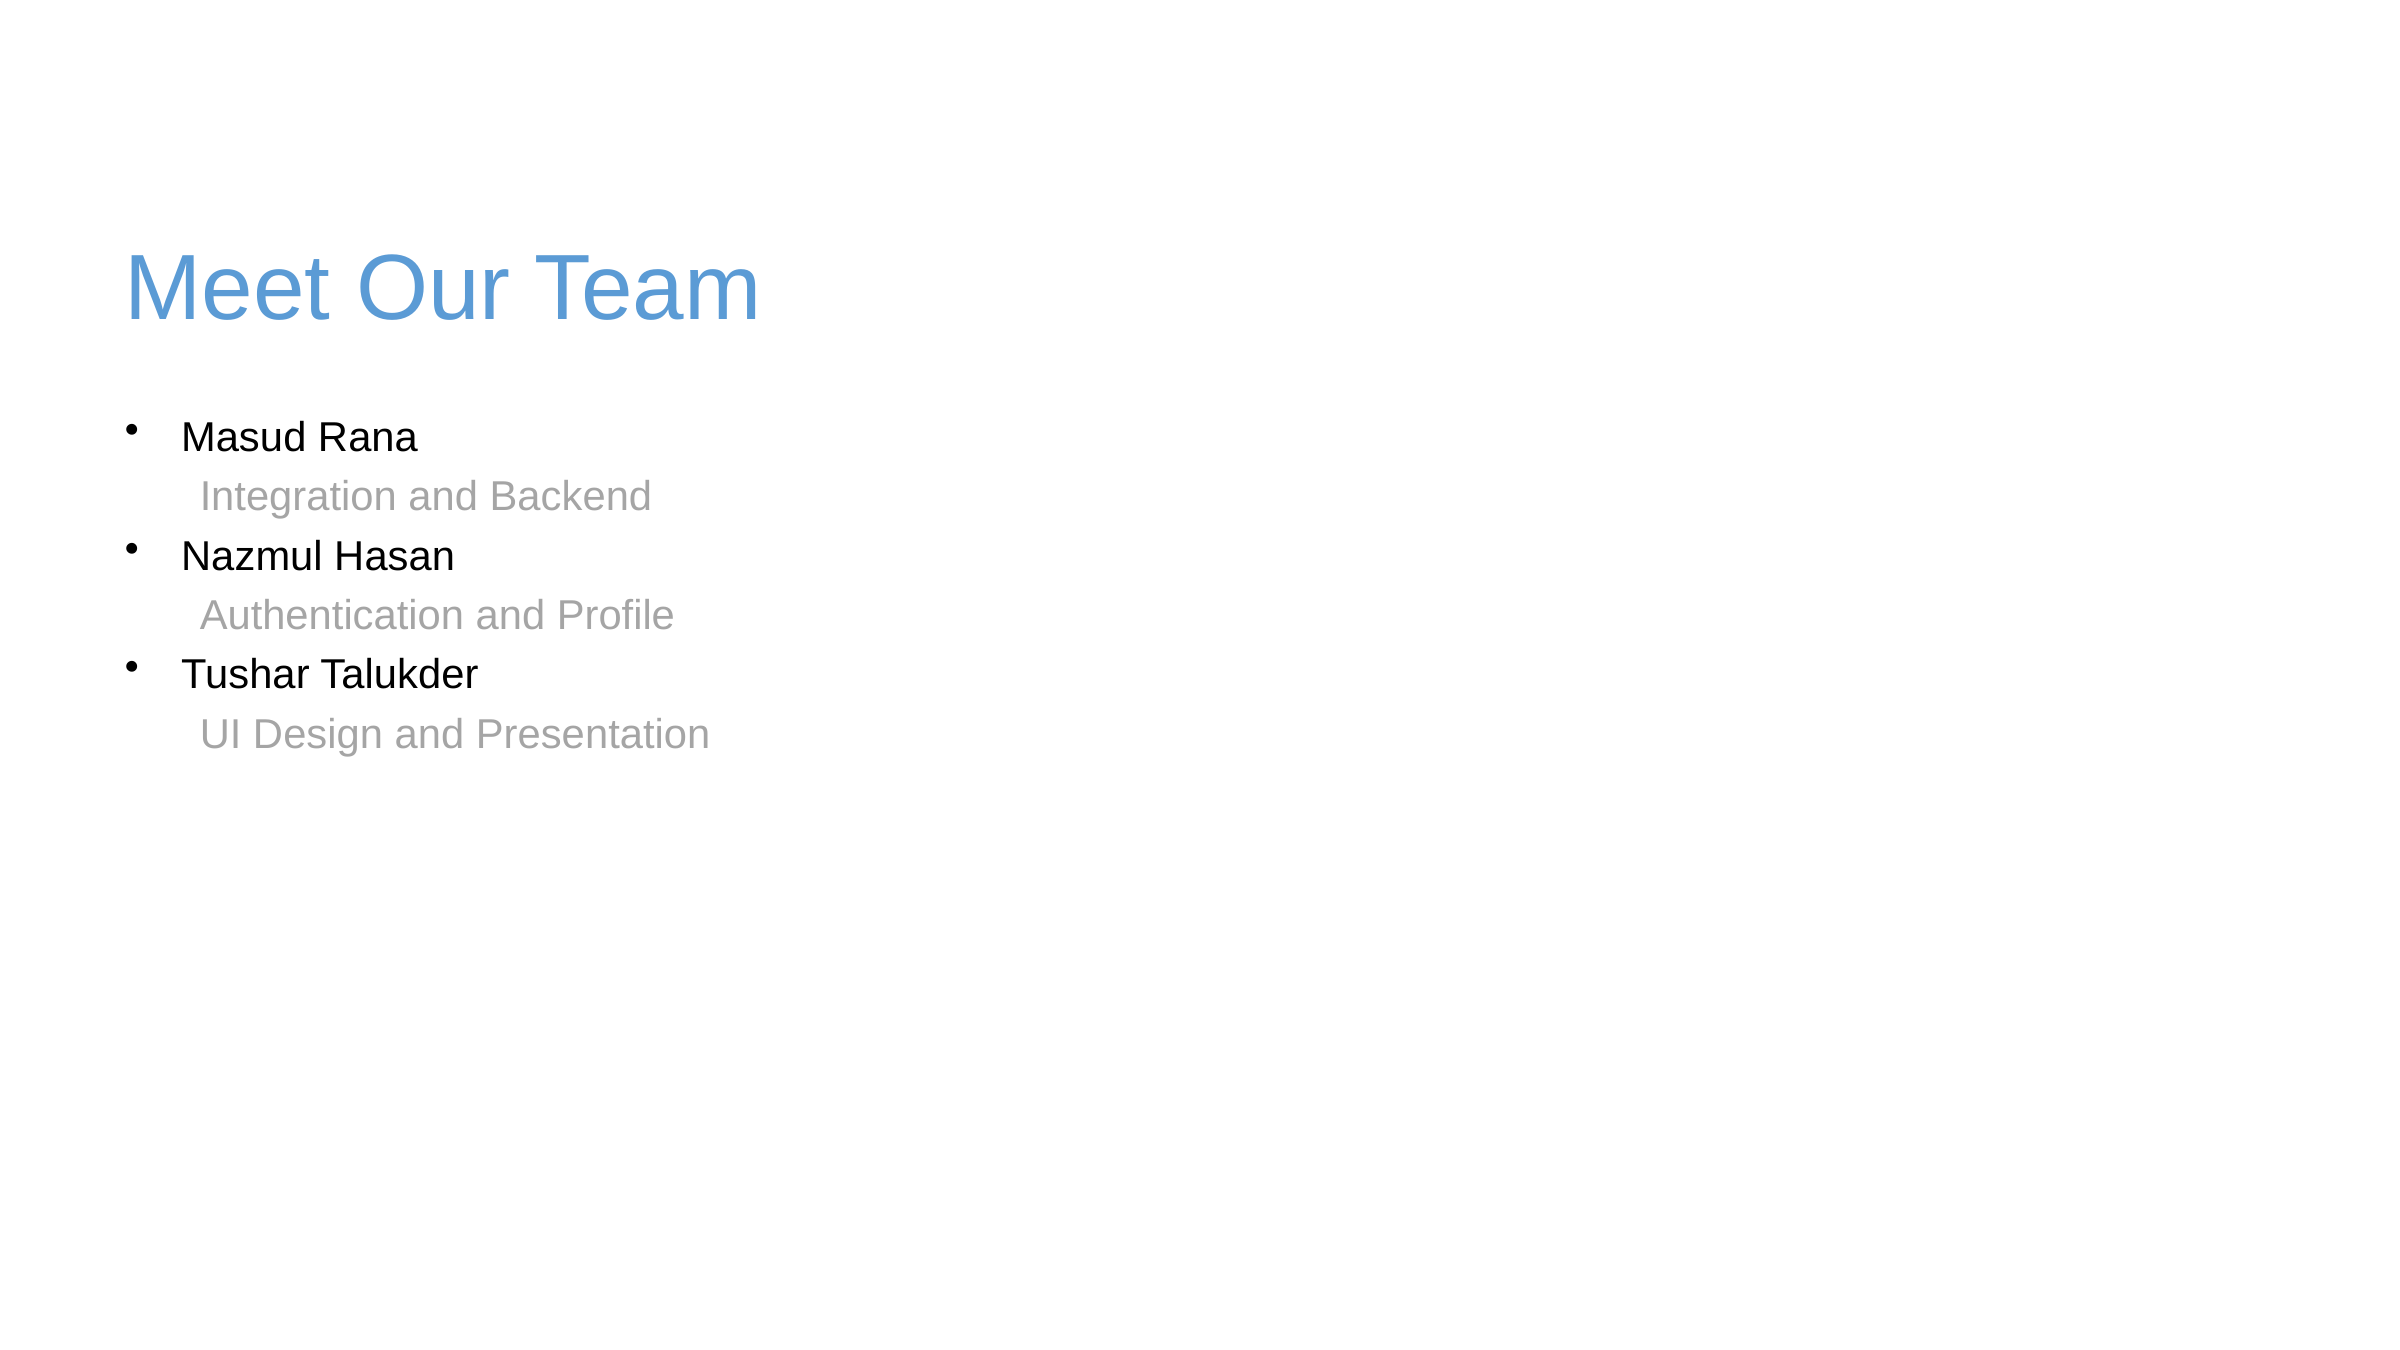

Meet Our Team
Masud Rana
Integration and Backend
Nazmul Hasan
Authentication and Profile
Tushar Talukder
UI Design and Presentation